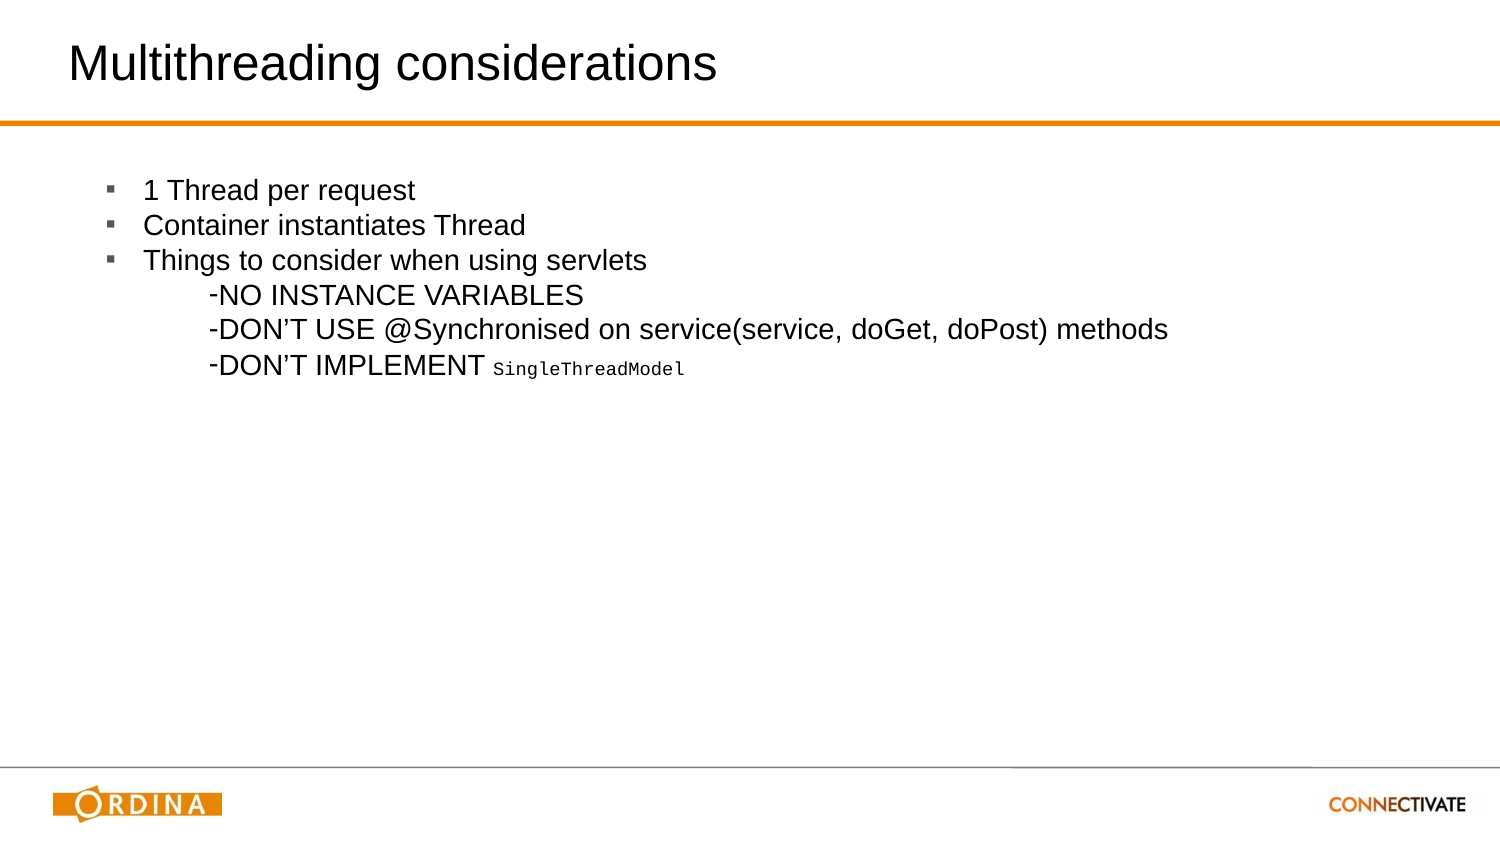

# Multithreading considerations
1 Thread per request
Container instantiates Thread
Things to consider when using servlets
NO INSTANCE VARIABLES
DON’T USE @Synchronised on service(service, doGet, doPost) methods
DON’T IMPLEMENT SingleThreadModel